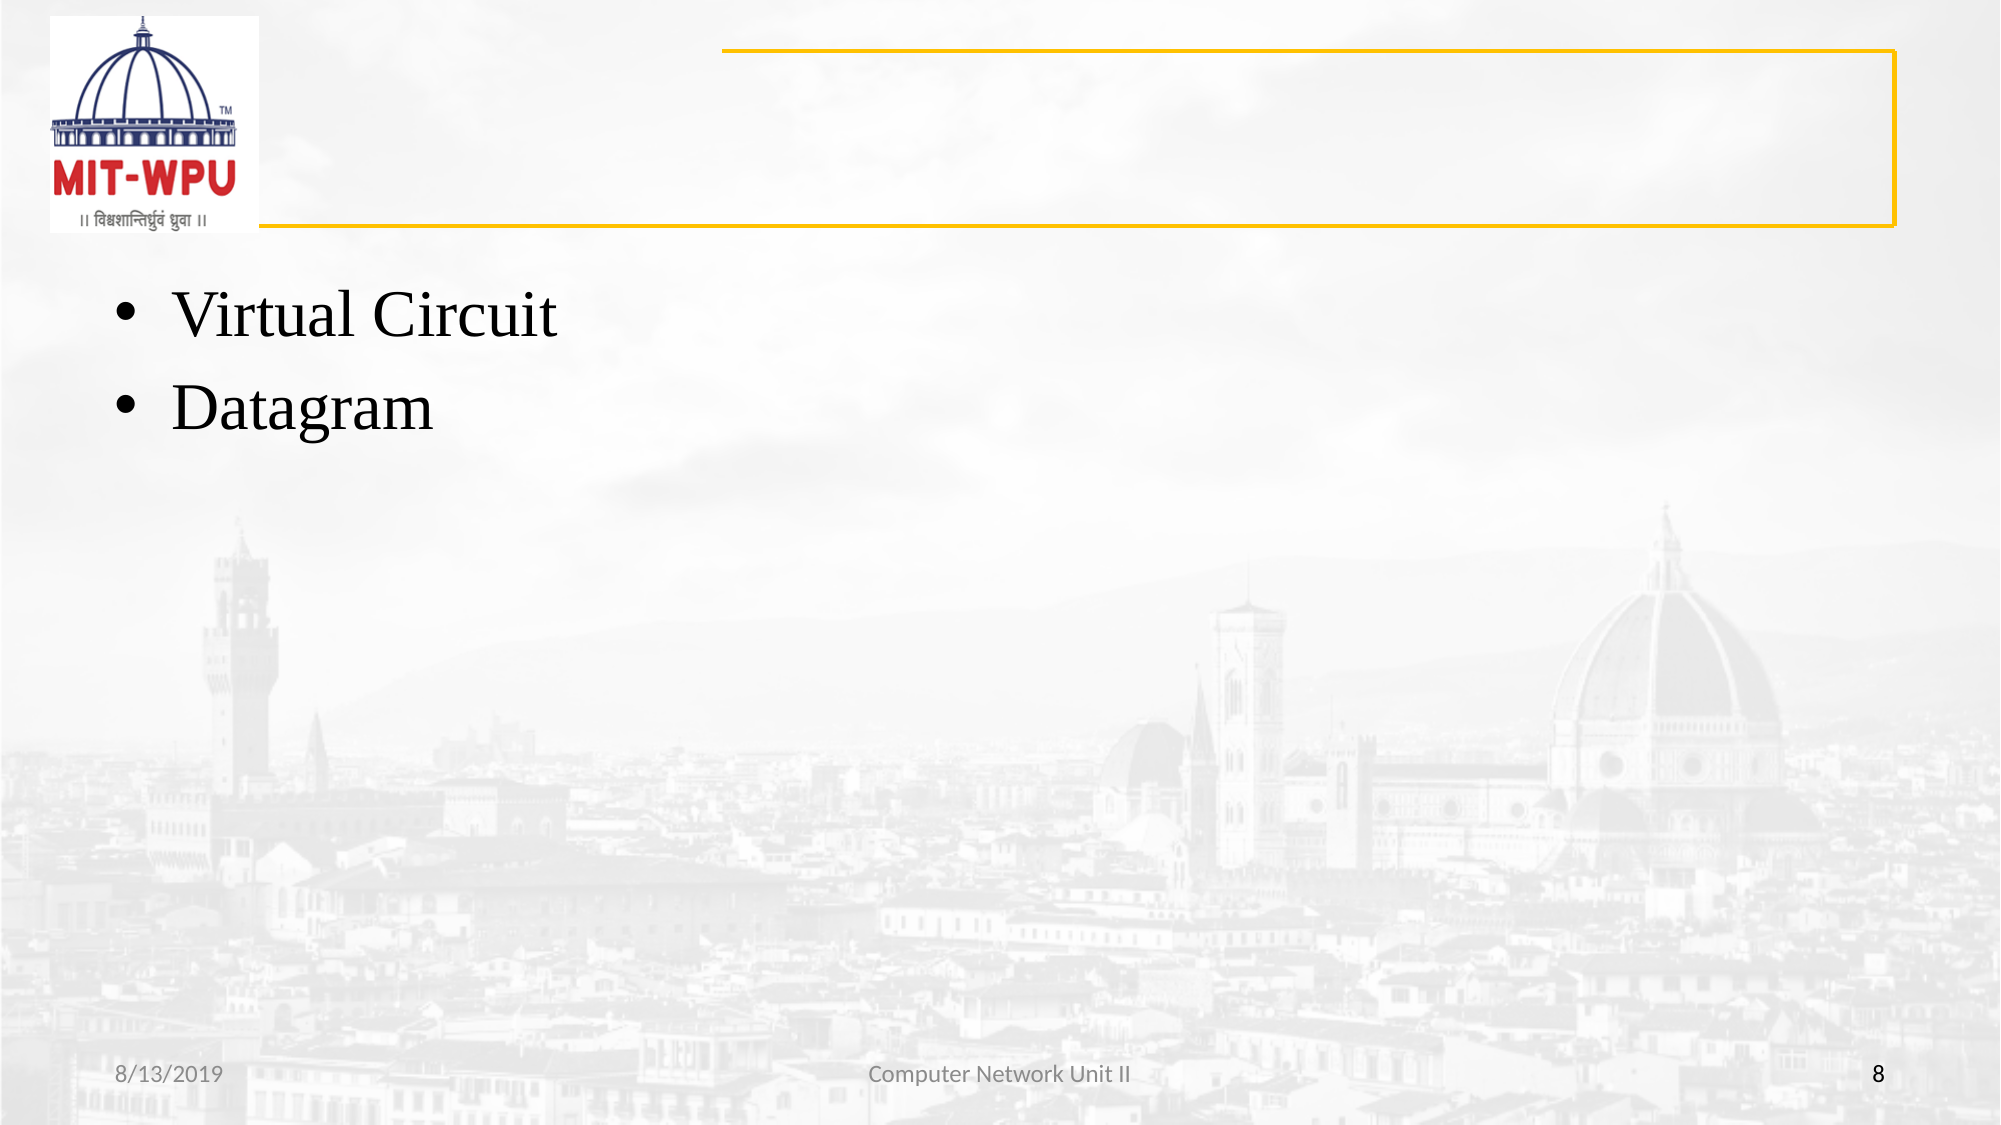

#
Virtual Circuit
Datagram
8/13/2019
Computer Network Unit II
8